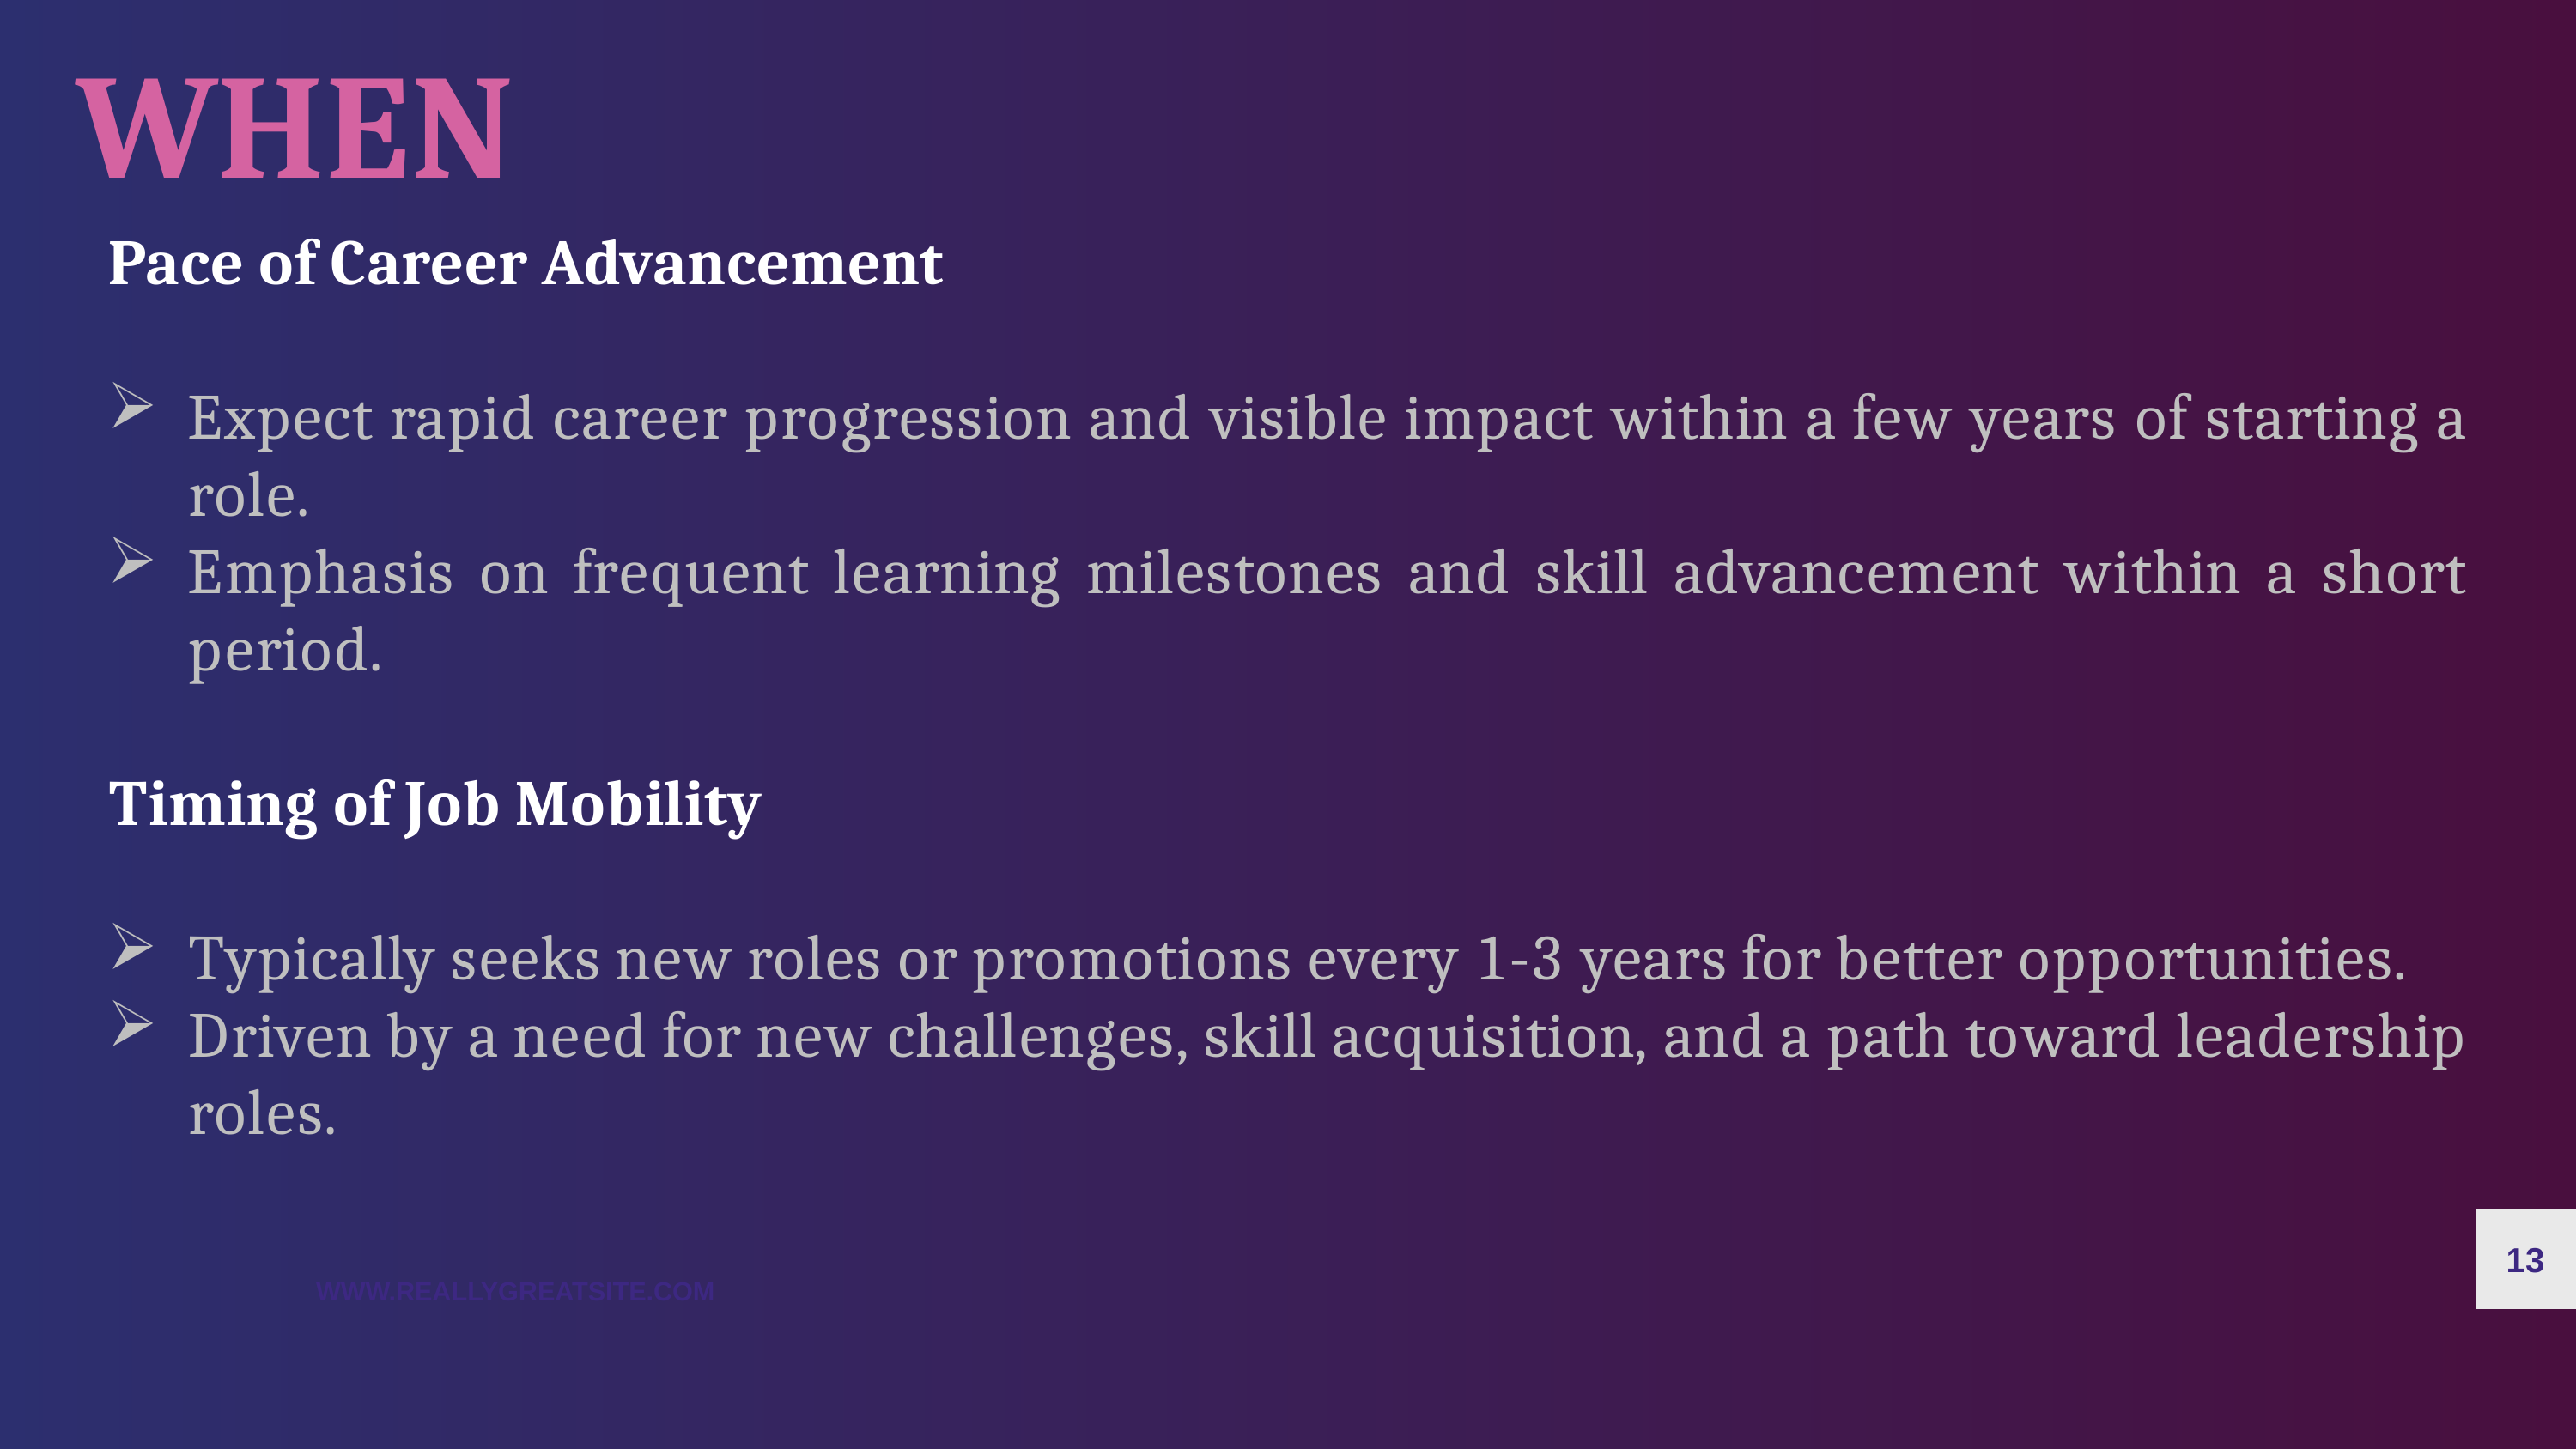

WHEN
Pace of Career Advancement

Expect rapid career progression and visible impact within a few years of starting a role.
Emphasis on frequent learning milestones and skill advancement within a short period.

Timing of Job Mobility

Typically seeks new roles or promotions every 1-3 years for better opportunities.
Driven by a need for new challenges, skill acquisition, and a path toward leadership roles.

13
WWW.REALLYGREATSITE.COM